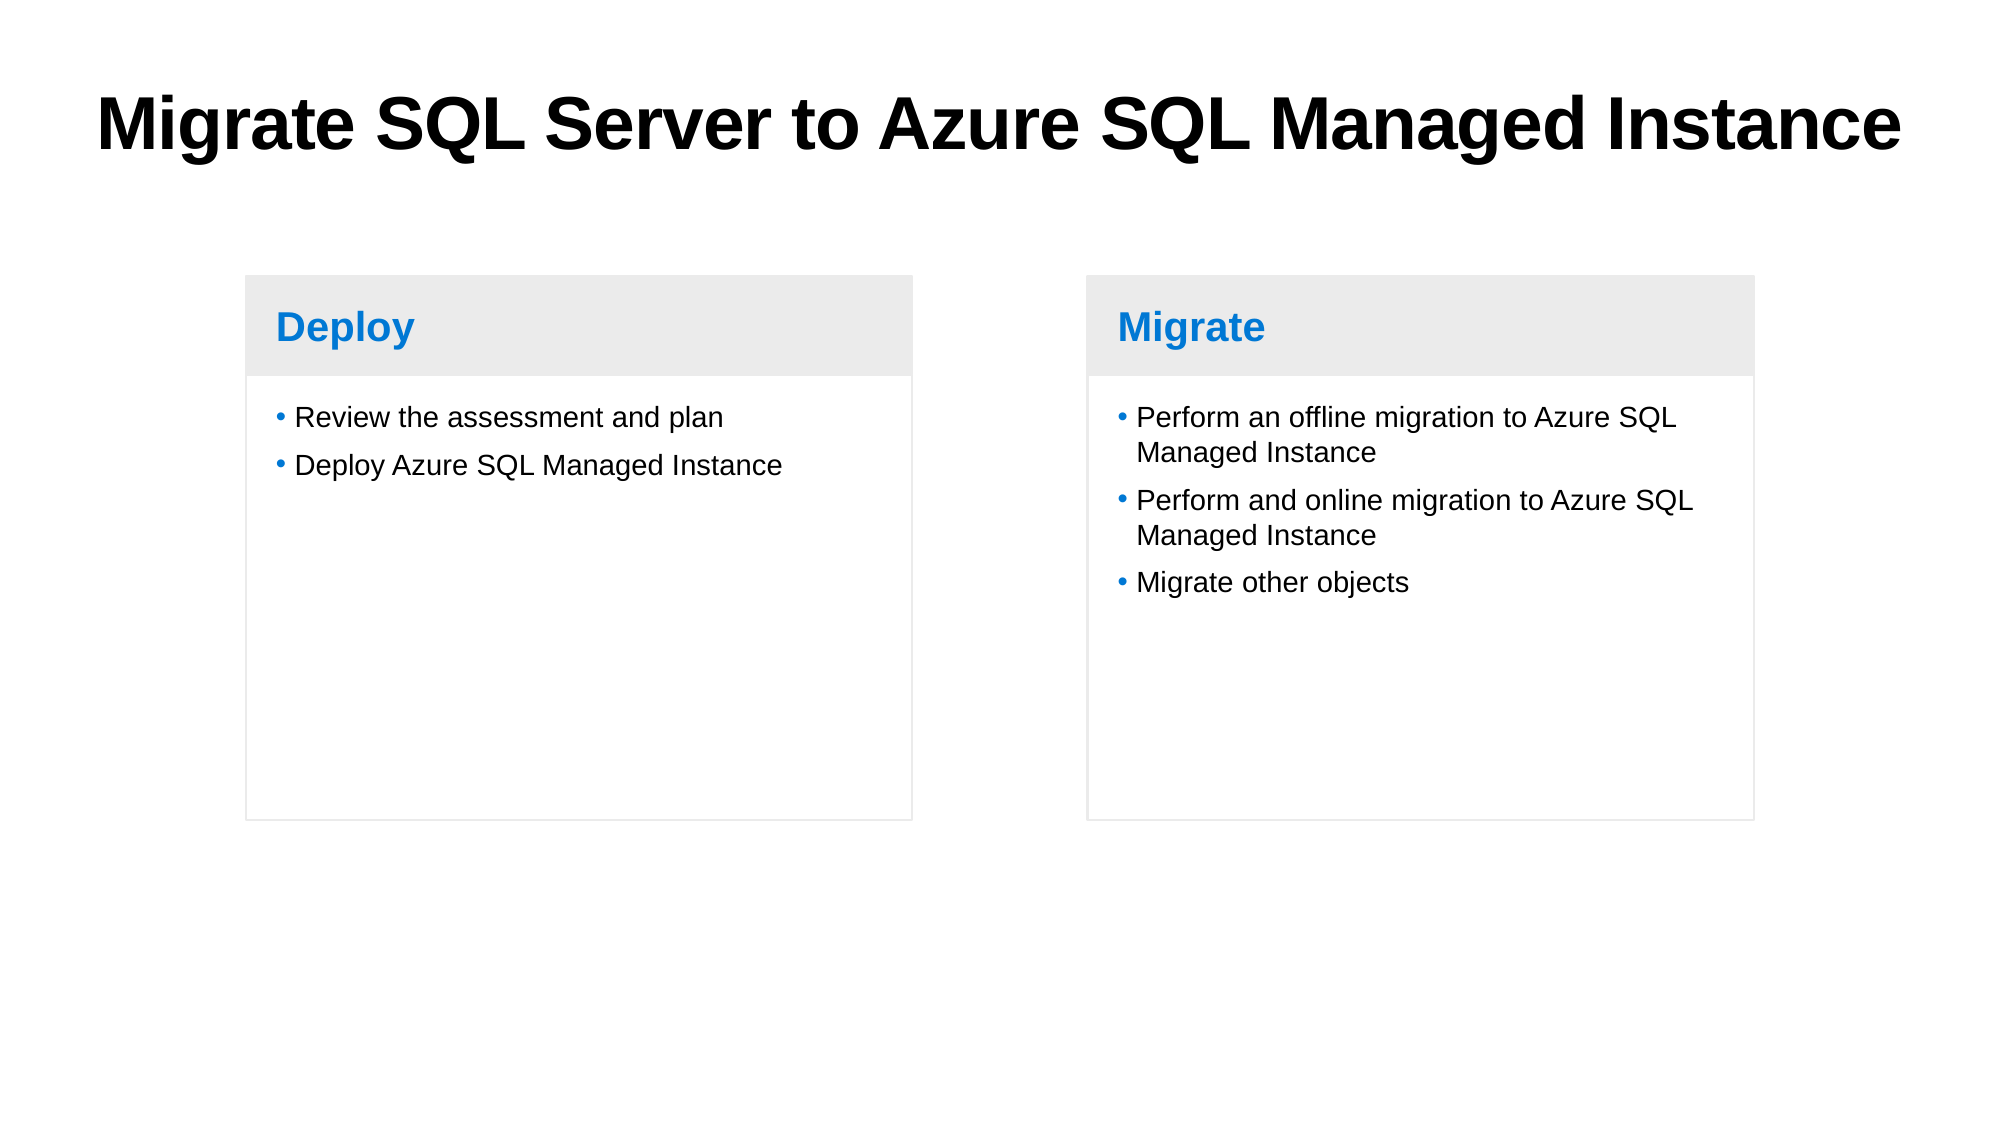

# Migrate SQL Server to Azure SQL Managed Instance
Deploy
Review the assessment and plan
Deploy Azure SQL Managed Instance
Migrate
Perform an offline migration to Azure SQL Managed Instance
Perform and online migration to Azure SQL Managed Instance
Migrate other objects